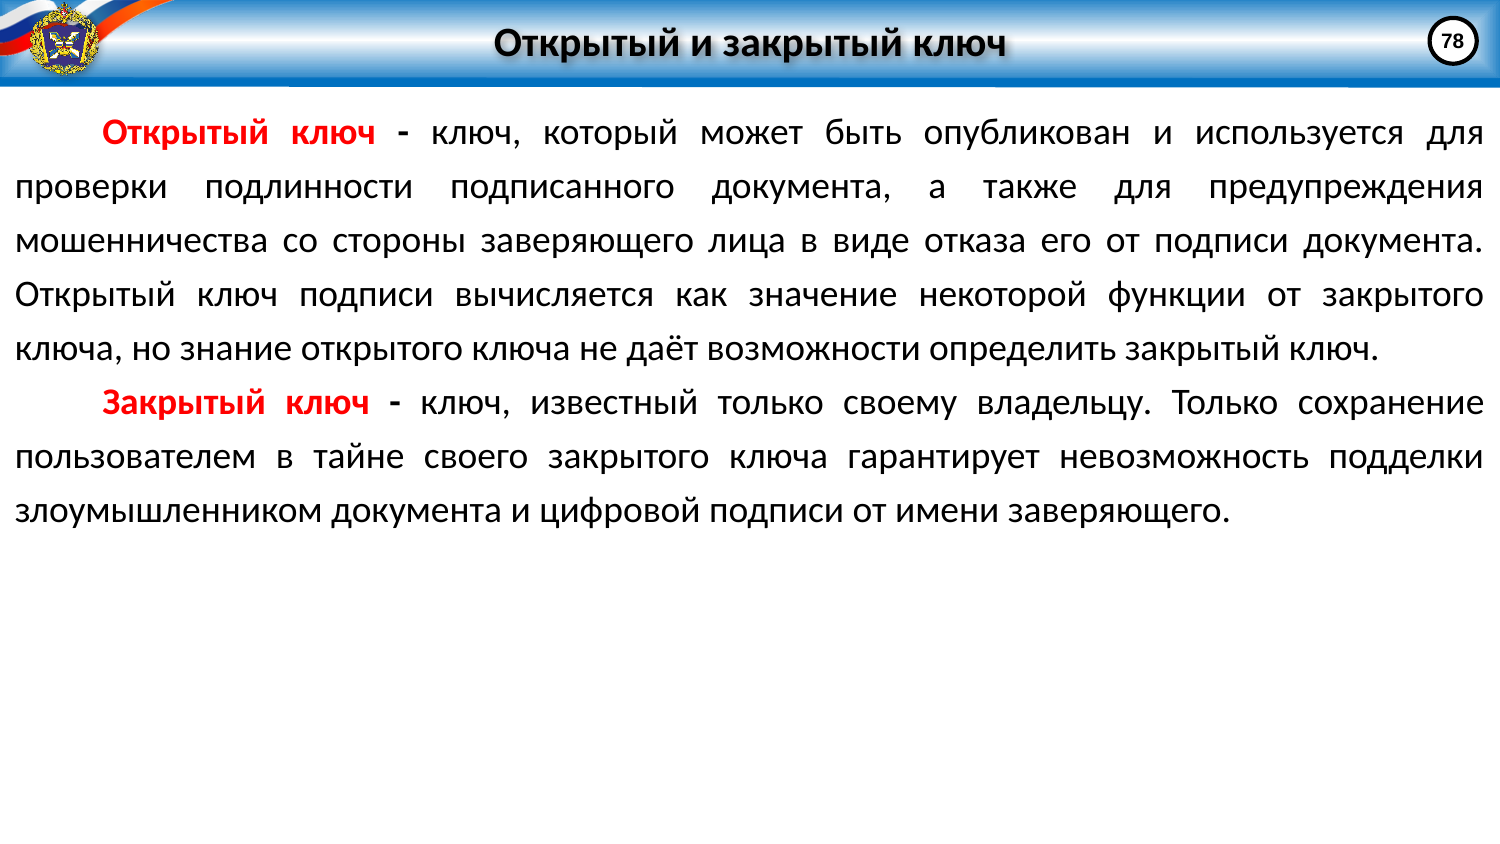

# Открытый и закрытый ключ
78
Открытый ключ - ключ, который может быть опубликован и используется для проверки подлинности подписанного документа, а также для предупреждения мошенничества со стороны заверяющего лица в виде отказа его от подписи документа. Открытый ключ подписи вычисляется как значение некоторой функции от закрытого ключа, но знание открытого ключа не даёт возможности определить закрытый ключ.
Закрытый ключ - ключ, известный только своему владельцу. Только сохранение пользователем в тайне своего закрытого ключа гарантирует невозможность подделки злоумышленником документа и цифровой подписи от имени заверяющего.